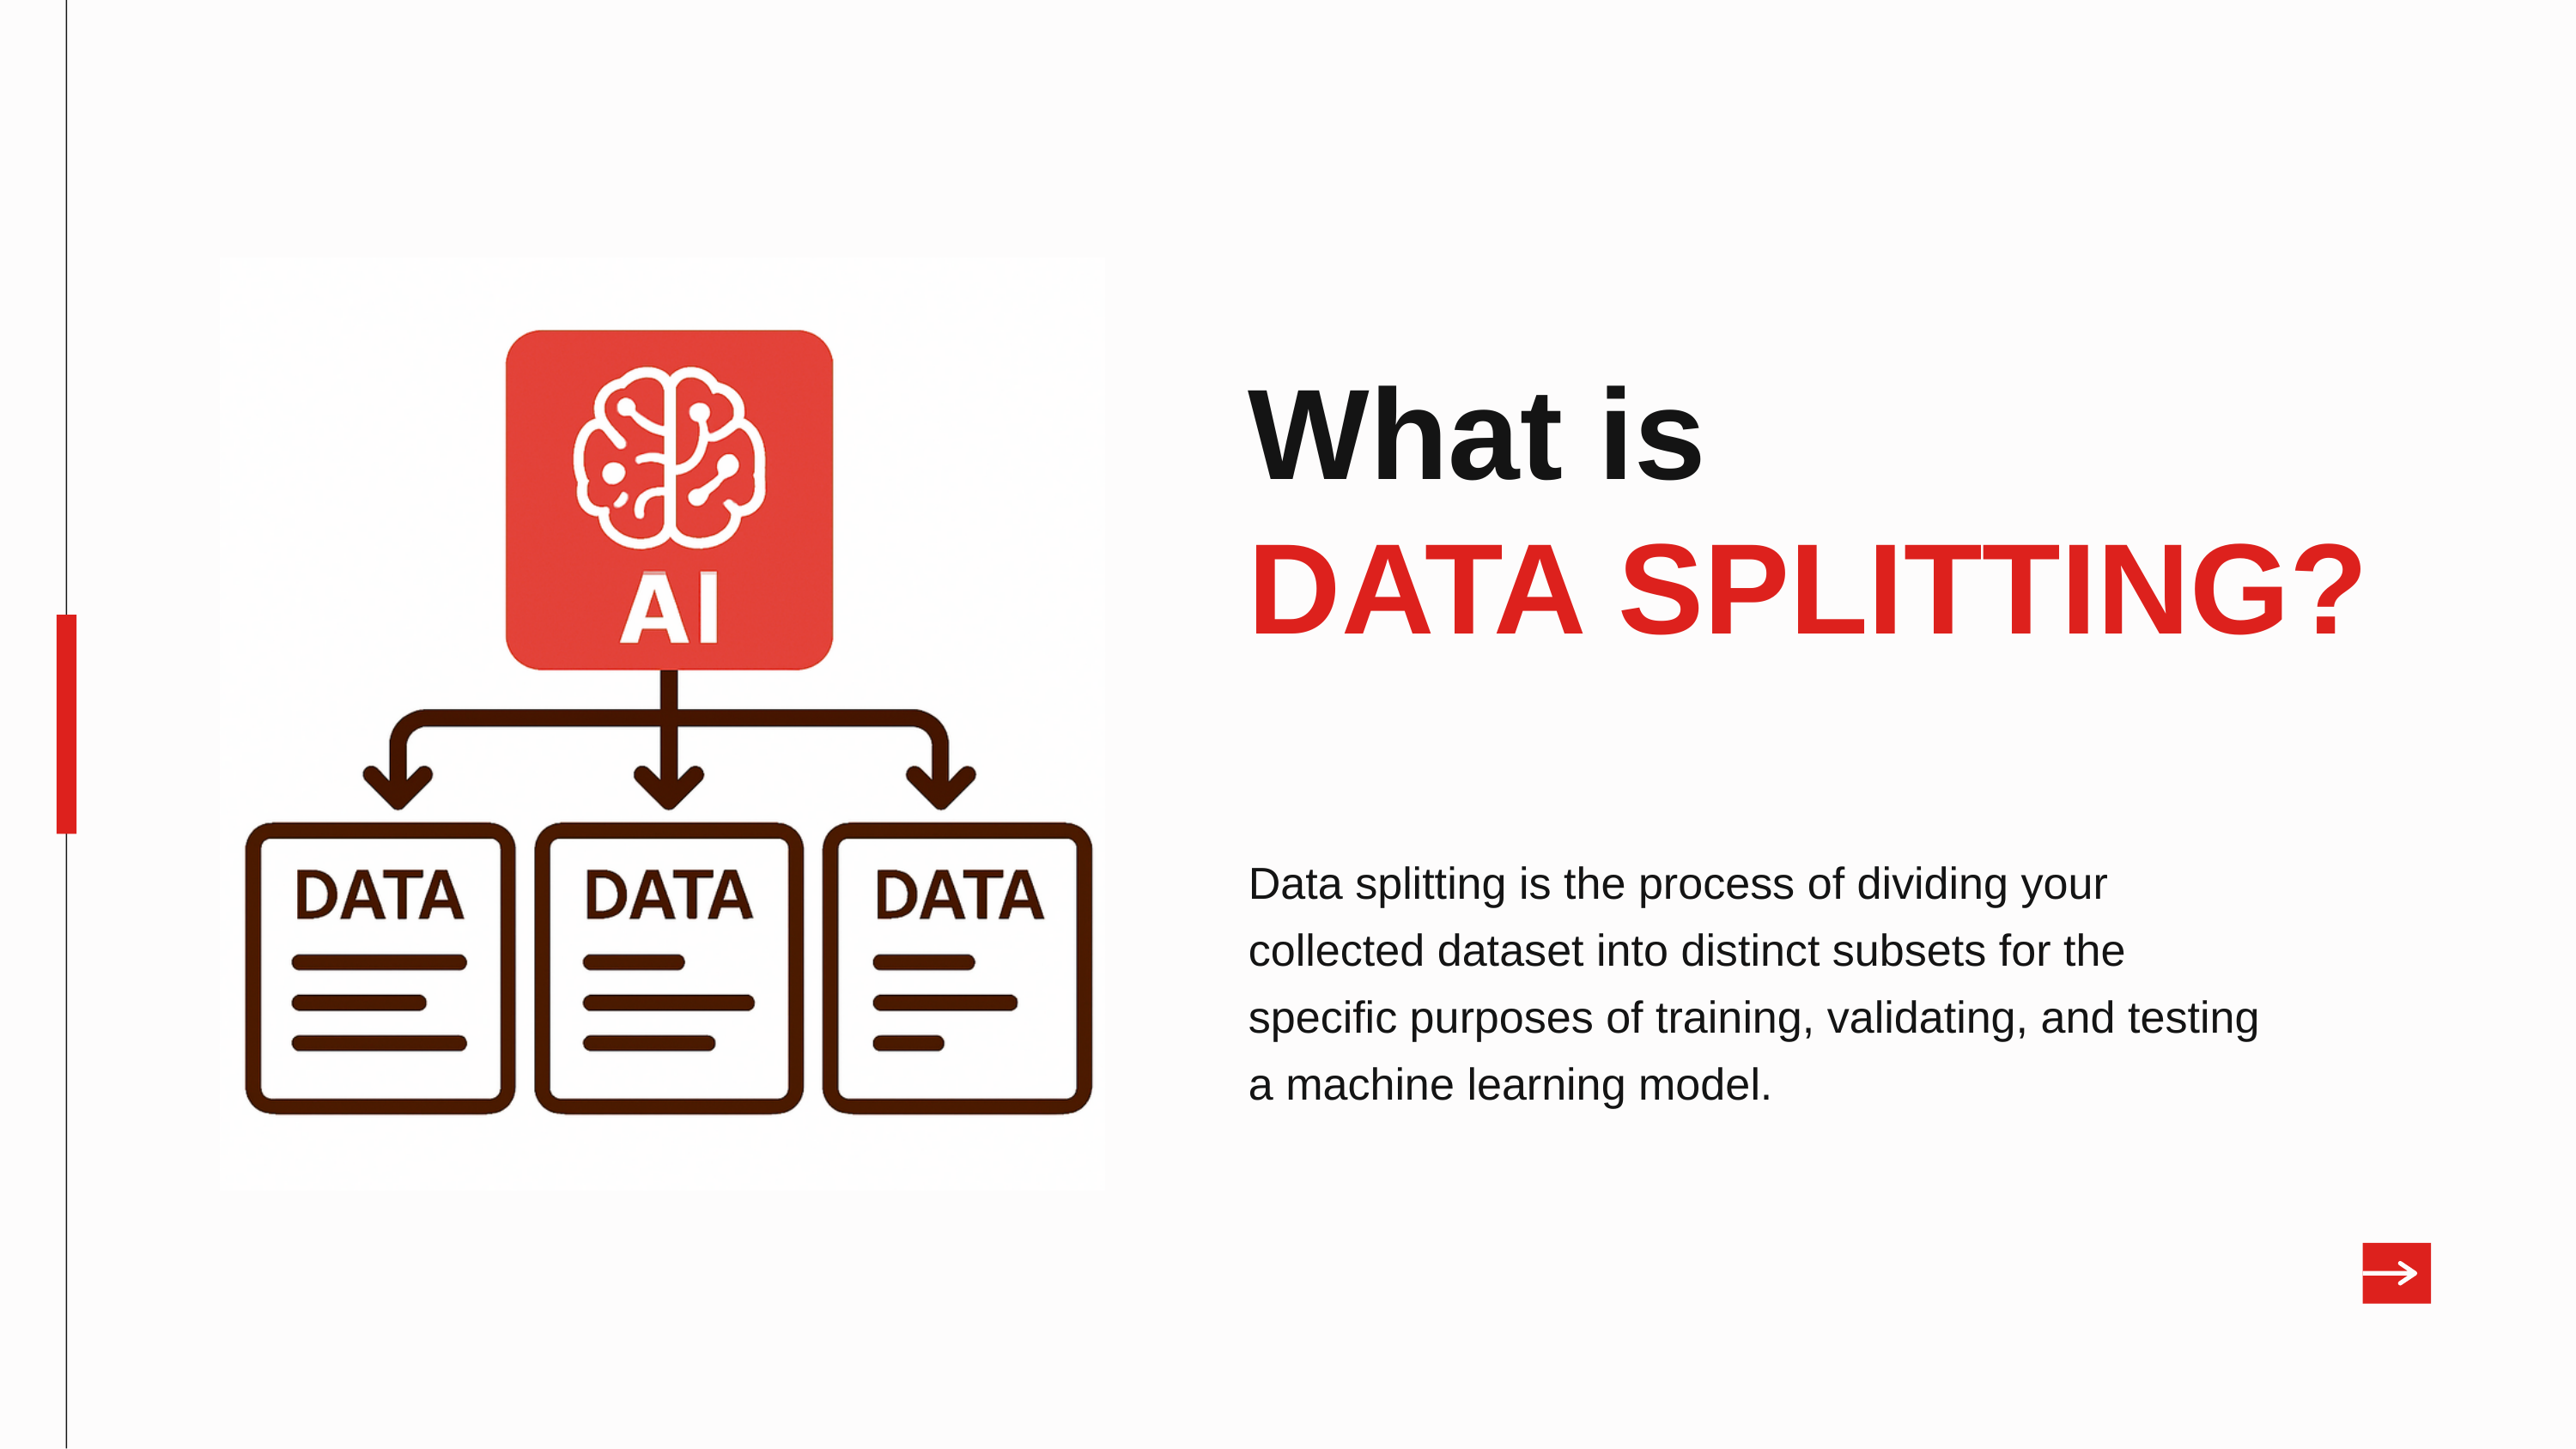

What is
DATA SPLITTING?

Data splitting is the process of dividing your collected dataset into distinct subsets for the specific purposes of training, validating, and testing a machine learning model.